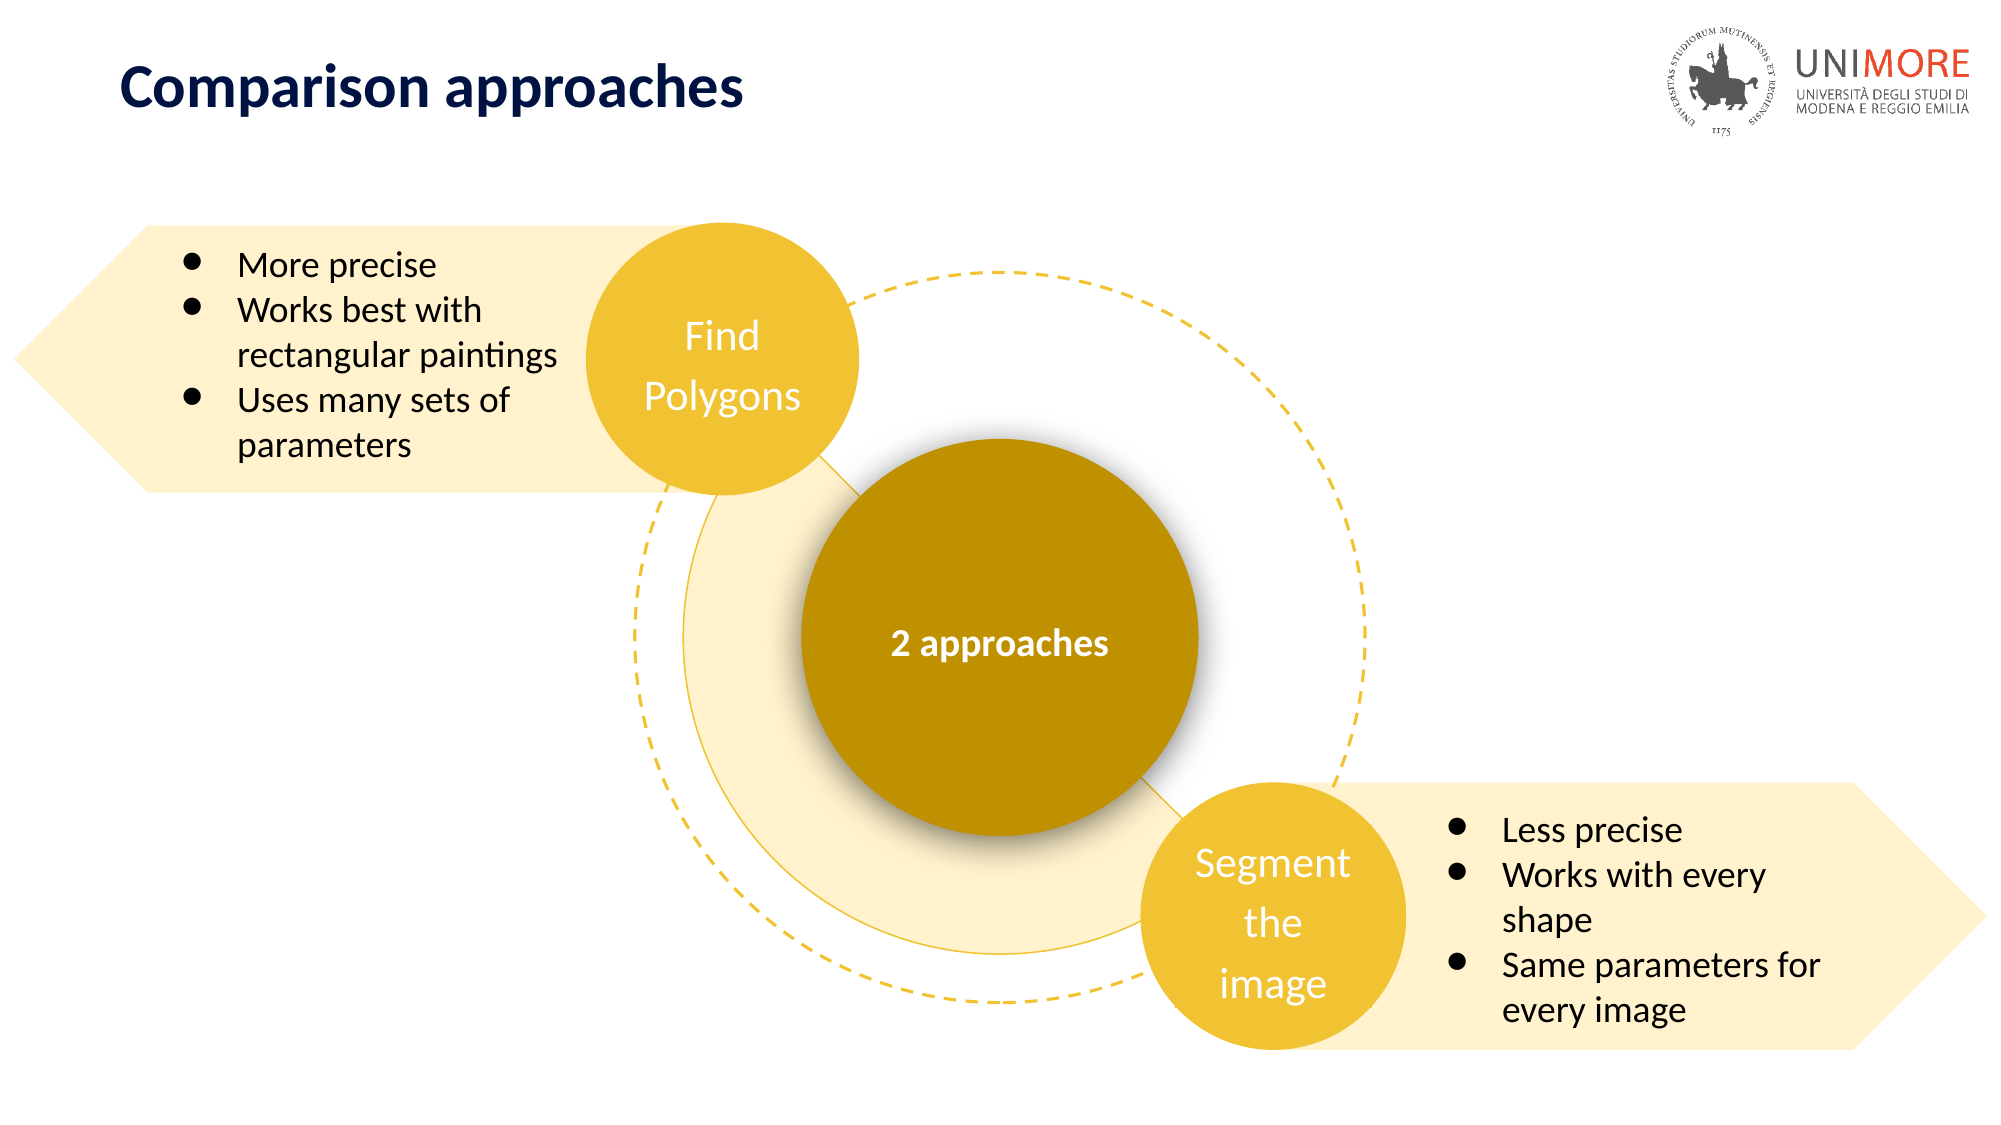

# Comparison approaches

Find Polygons
More precise
Works best with rectangular paintings
Uses many sets of parameters

2 approaches

Segment the image

Less precise
Works with every shape
Same parameters for every image
11